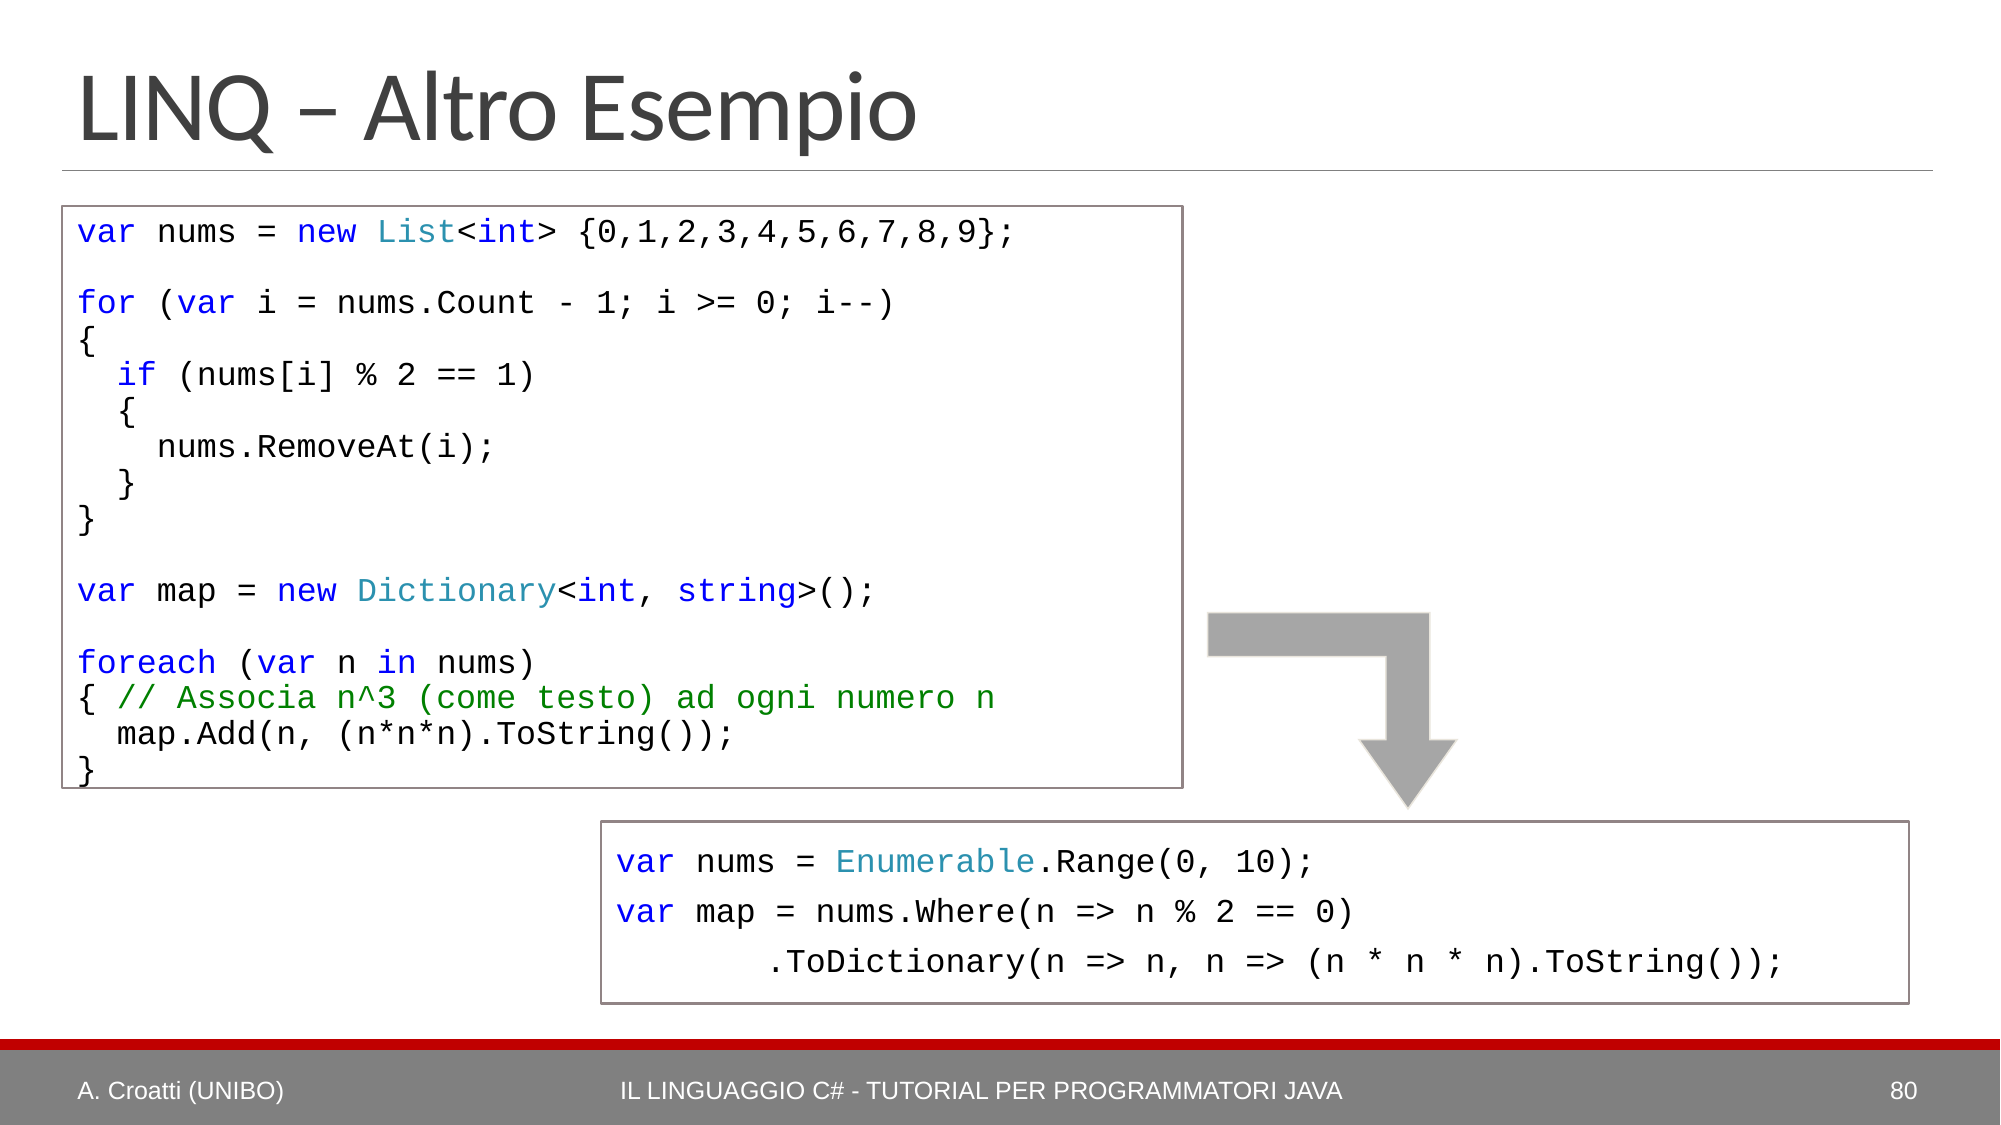

# LINQ – Altro Esempio
var nums = new List<int> {0,1,2,3,4,5,6,7,8,9};

for (var i = nums.Count - 1; i >= 0; i--)
{
  if (nums[i] % 2 == 1)
  {
    nums.RemoveAt(i);
  }
}

var map = new Dictionary<int, string>();

foreach (var n in nums)
{ // Associa n^3 (come testo) ad ogni numero n
  map.Add(n, (n*n*n).ToString());
}

var nums = Enumerable.Range(0, 10);

var map = nums.Where(n => n % 2 == 0)

	.ToDictionary(n => n, n => (n * n * n).ToString());

A. Croatti (UNIBO)
Il Linguaggio C# - Tutorial per Programmatori Java
80